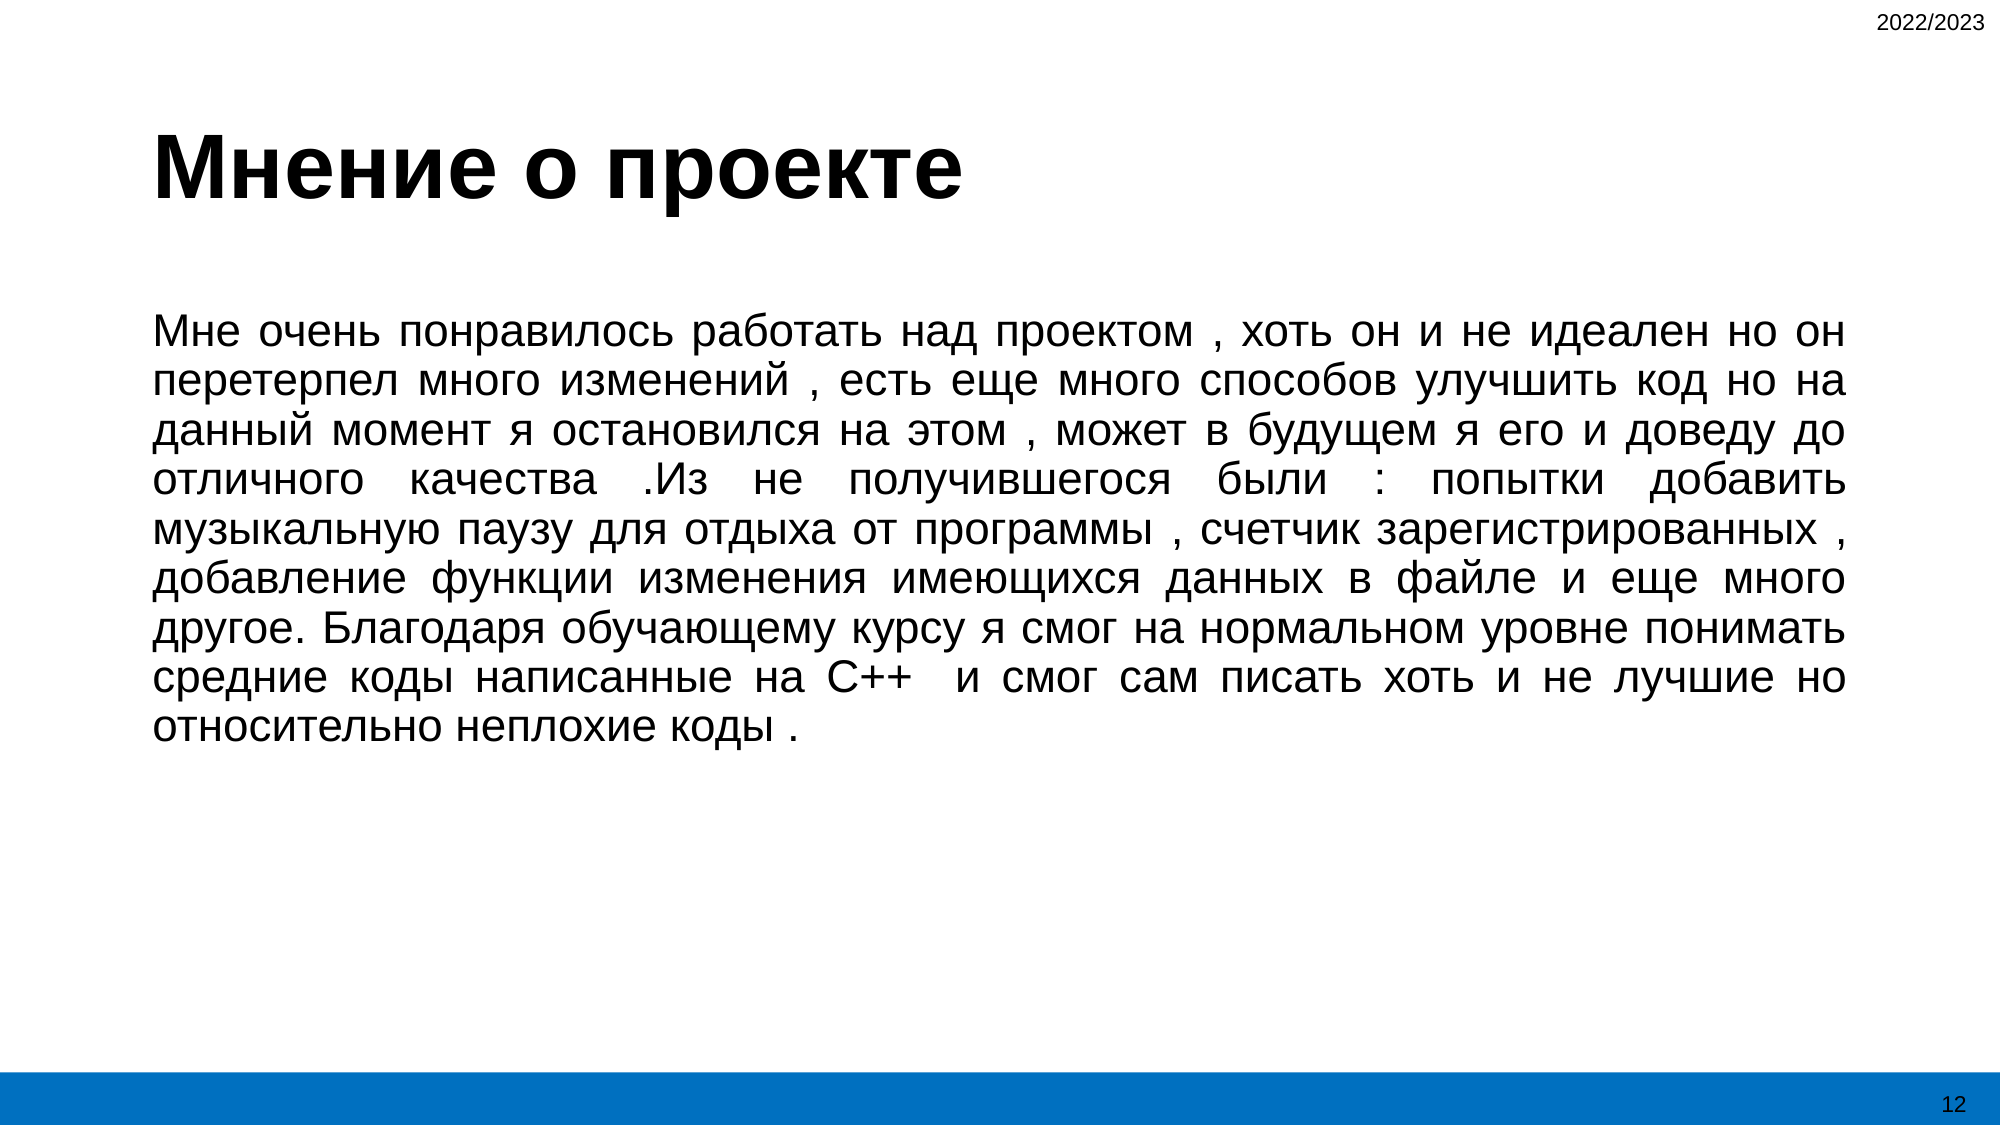

2022/2023
# Мнение о проекте
Мне очень понравилось работать над проектом , хоть он и не идеален но он перетерпел много изменений , есть еще много способов улучшить код но на данный момент я остановился на этом , может в будущем я его и доведу до отличного качества .Из не получившегося были : попытки добавить музыкальную паузу для отдыха от программы , счетчик зарегистрированных , добавление функции изменения имеющихся данных в файле и еще много другое. Благодаря обучающему курсу я смог на нормальном уровне понимать средние коды написанные на C++  и смог сам писать хоть и не лучшие но относительно неплохие коды .

12